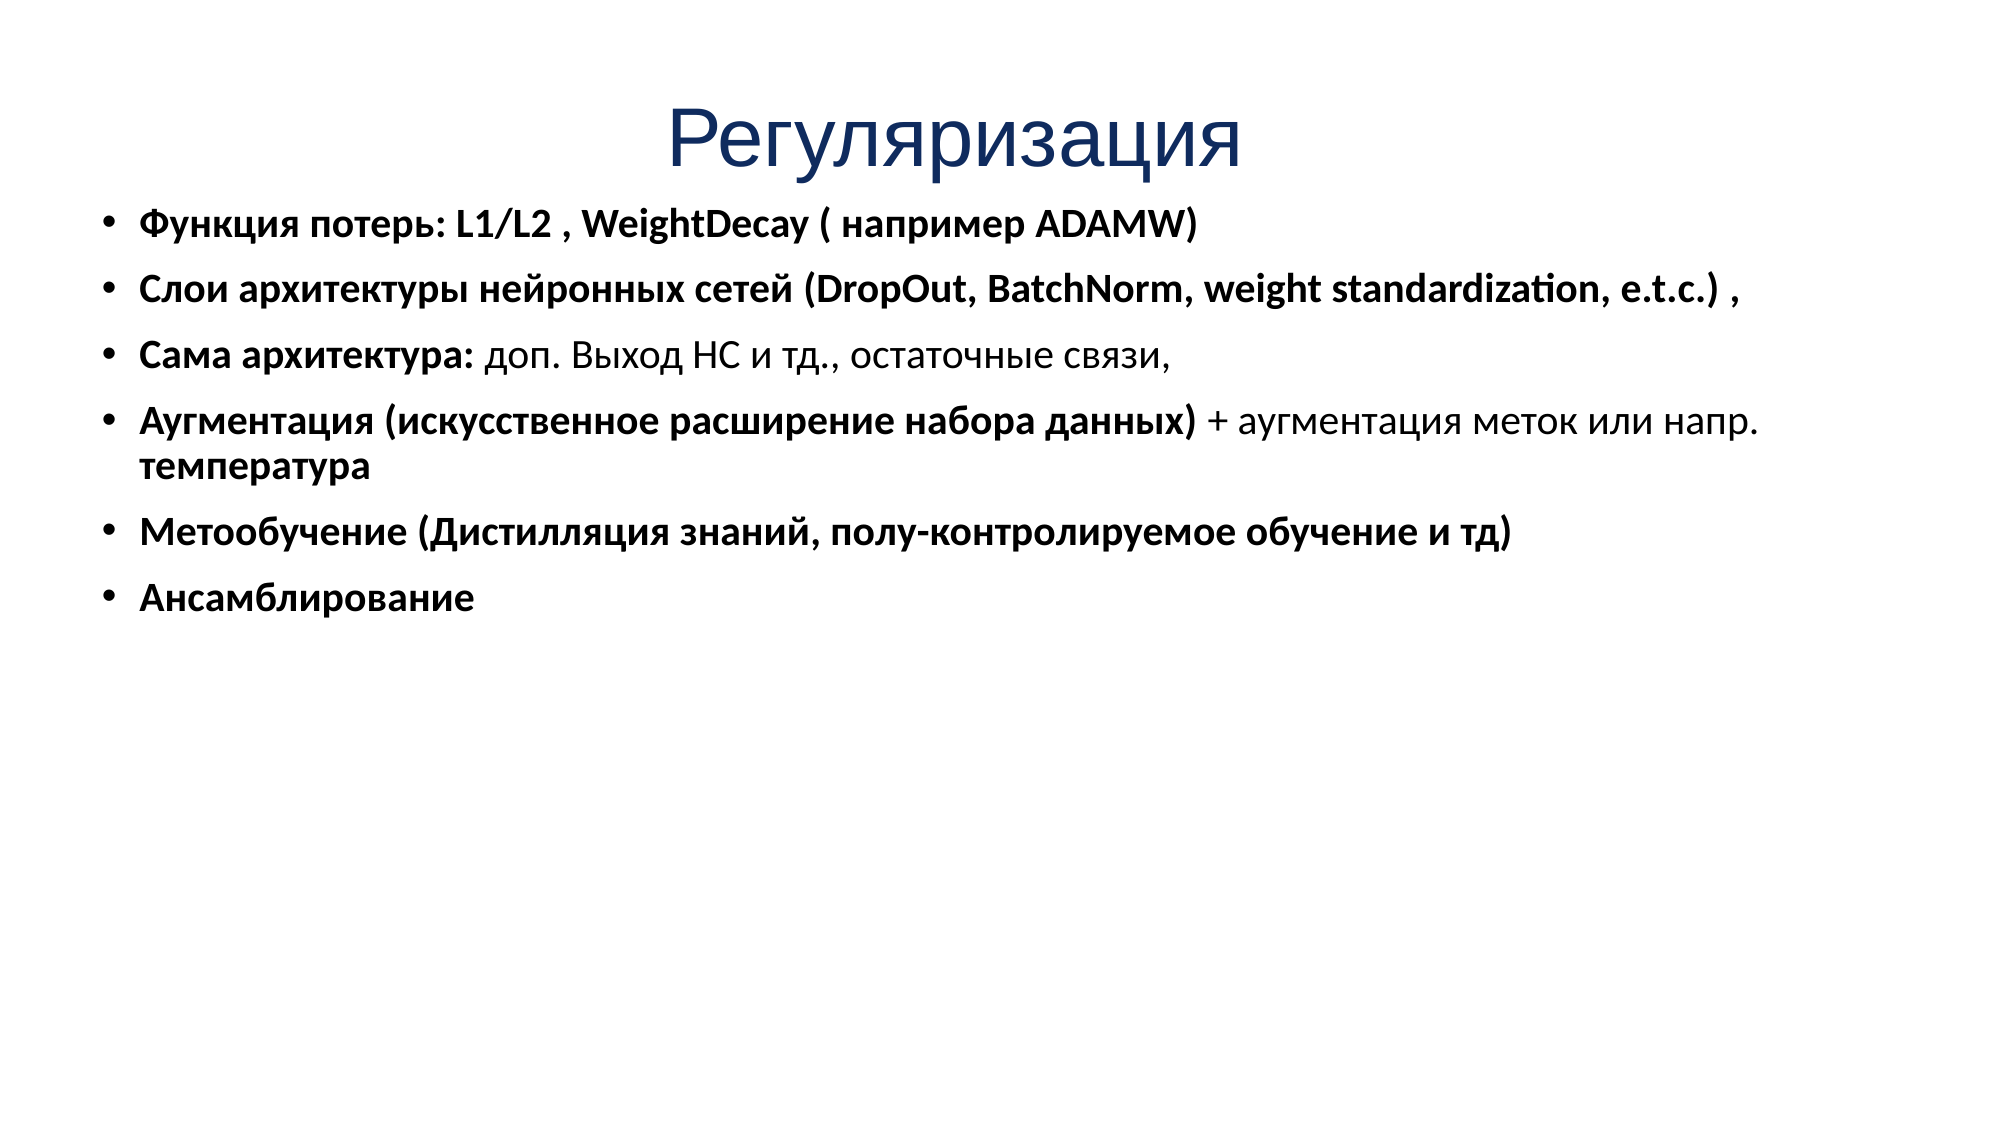

# Регуляризация
Функция потерь: L1/L2 , WeightDecay ( например ADAMW)
Слои архитектуры нейронных сетей (DropOut, BatchNorm, weight standardization, e.t.c.) ,
Сама архитектура: доп. Выход НС и тд., остаточные связи,
Аугментация (искусственное расширение набора данных) + аугментация меток или напр. температура
Метообучение (Дистилляция знаний, полу-контролируемое обучение и тд)
Ансамблирование